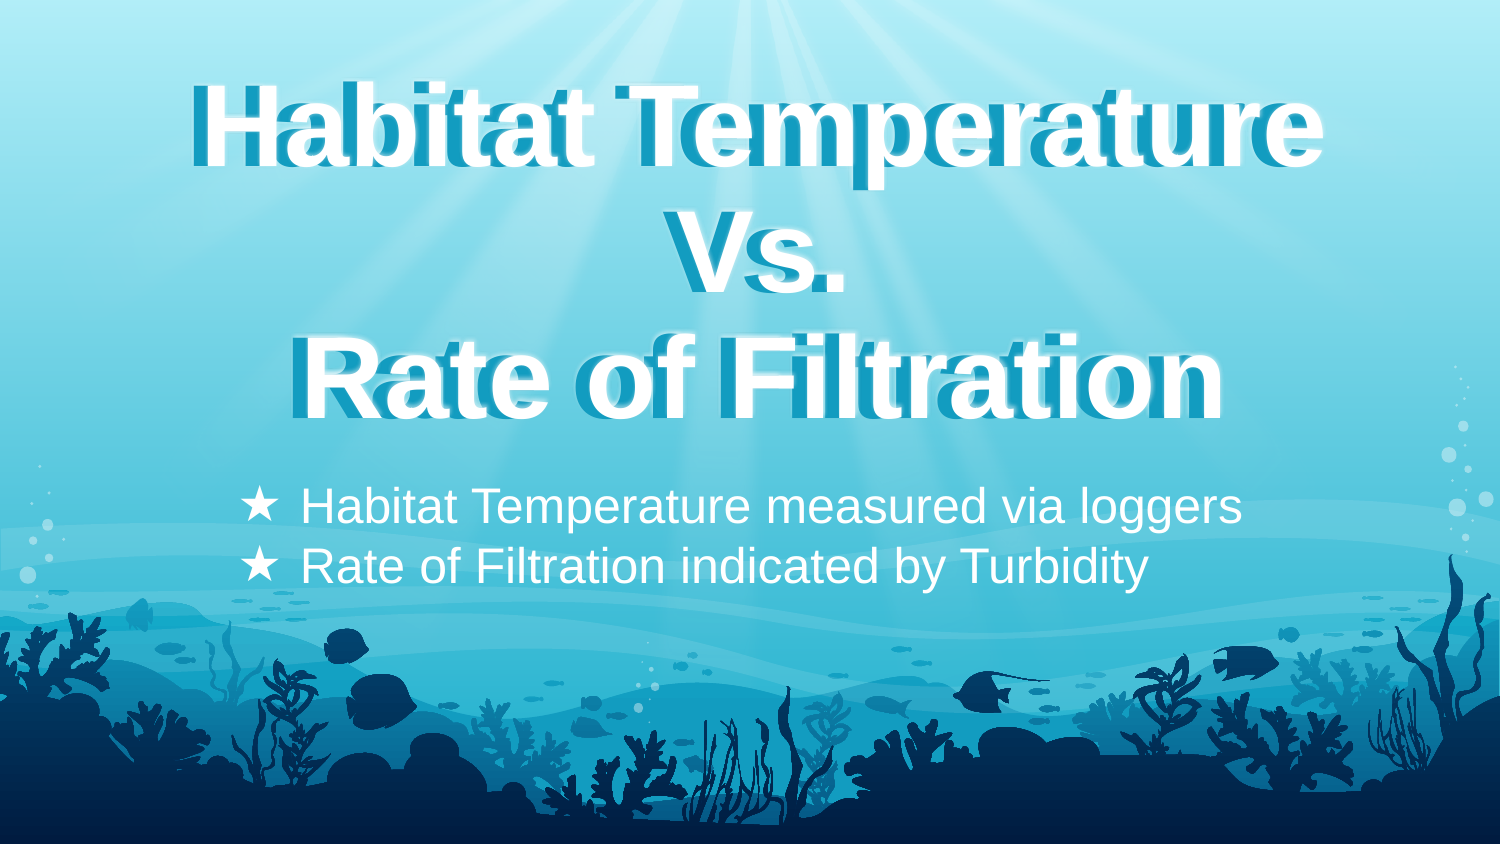

Habitat Temperature
Vs.
Rate of Filtration
# Habitat Temperature
Vs.
Rate of Filtration
Habitat Temperature measured via loggers
Rate of Filtration indicated by Turbidity